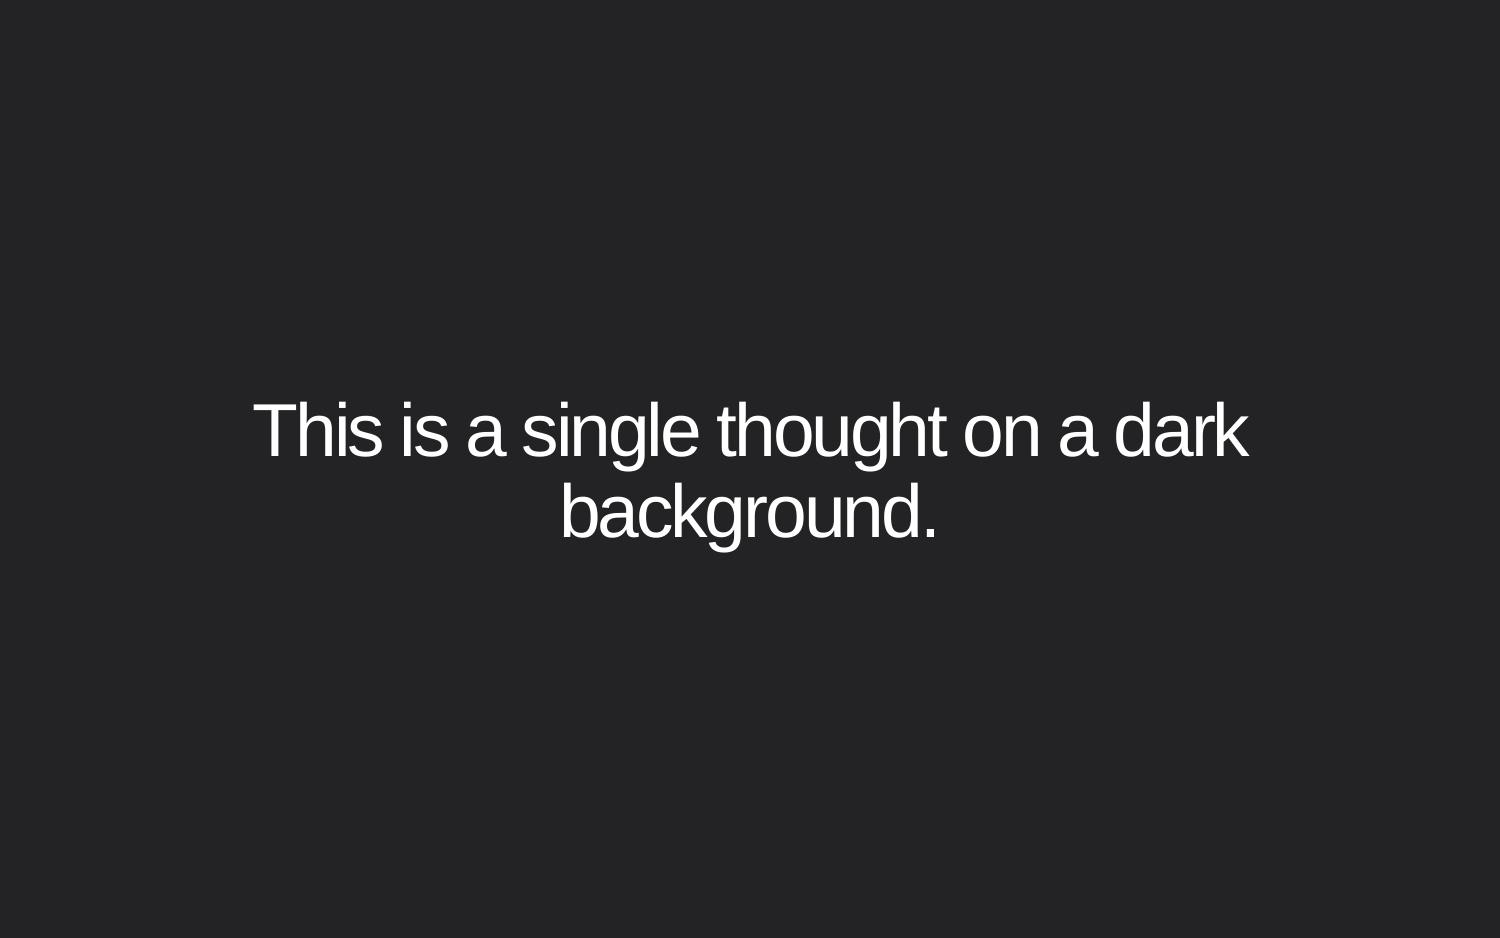

# This is a single thought on a dark background.